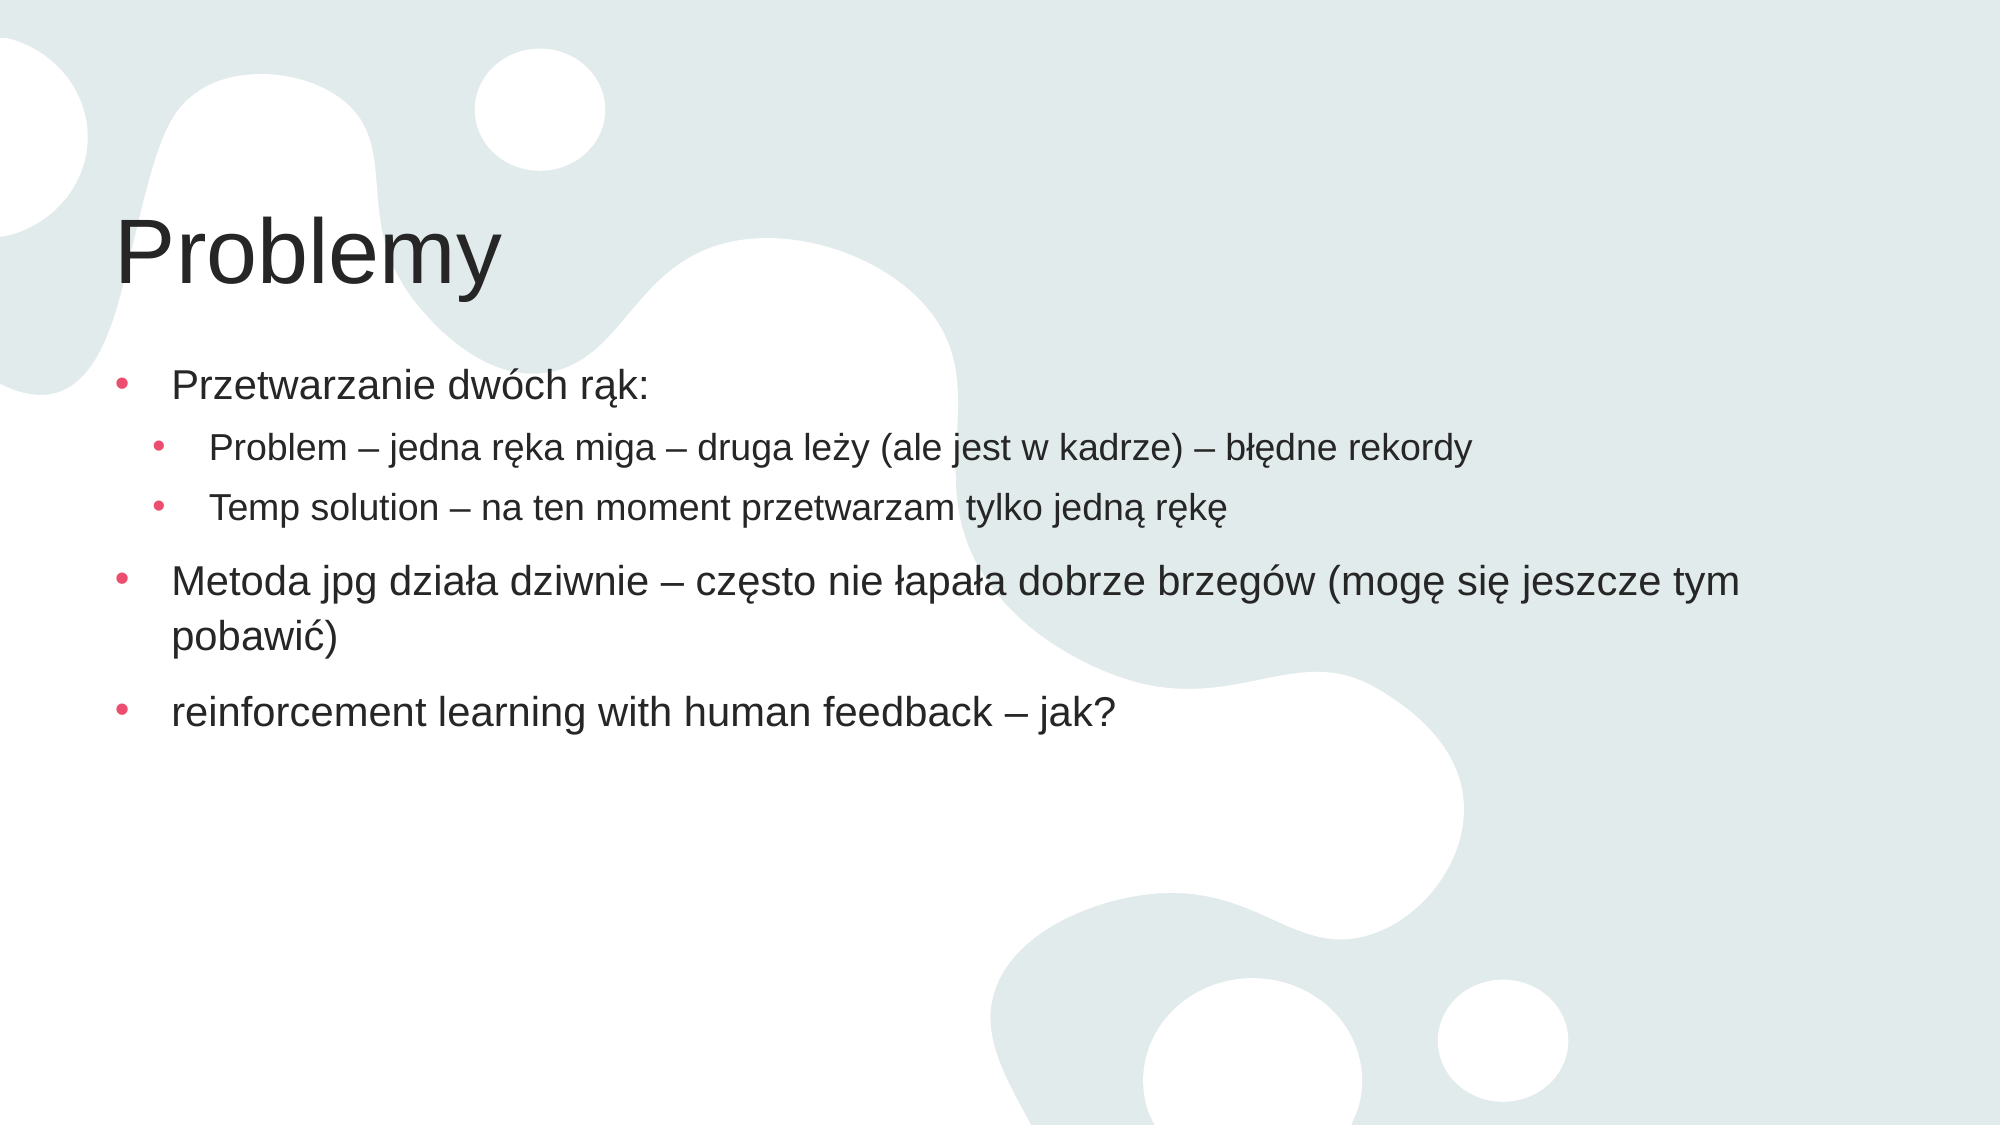

# Problemy
Przetwarzanie dwóch rąk:
Problem – jedna ręka miga – druga leży (ale jest w kadrze) – błędne rekordy
Temp solution – na ten moment przetwarzam tylko jedną rękę
Metoda jpg działa dziwnie – często nie łapała dobrze brzegów (mogę się jeszcze tym pobawić)
reinforcement learning with human feedback – jak?